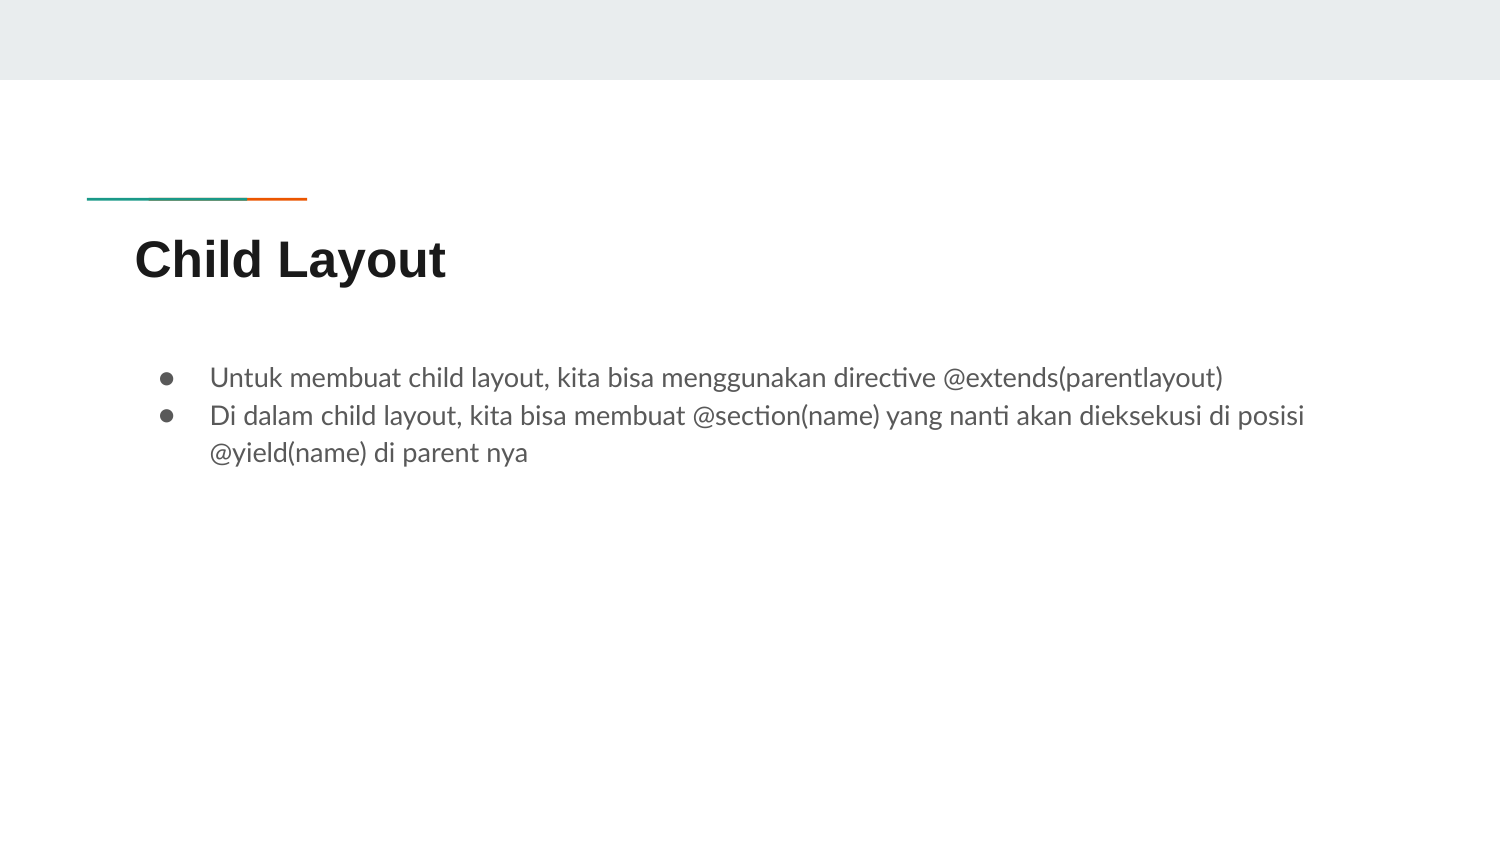

# Child Layout
Untuk membuat child layout, kita bisa menggunakan directive @extends(parentlayout)
Di dalam child layout, kita bisa membuat @section(name) yang nanti akan dieksekusi di posisi @yield(name) di parent nya